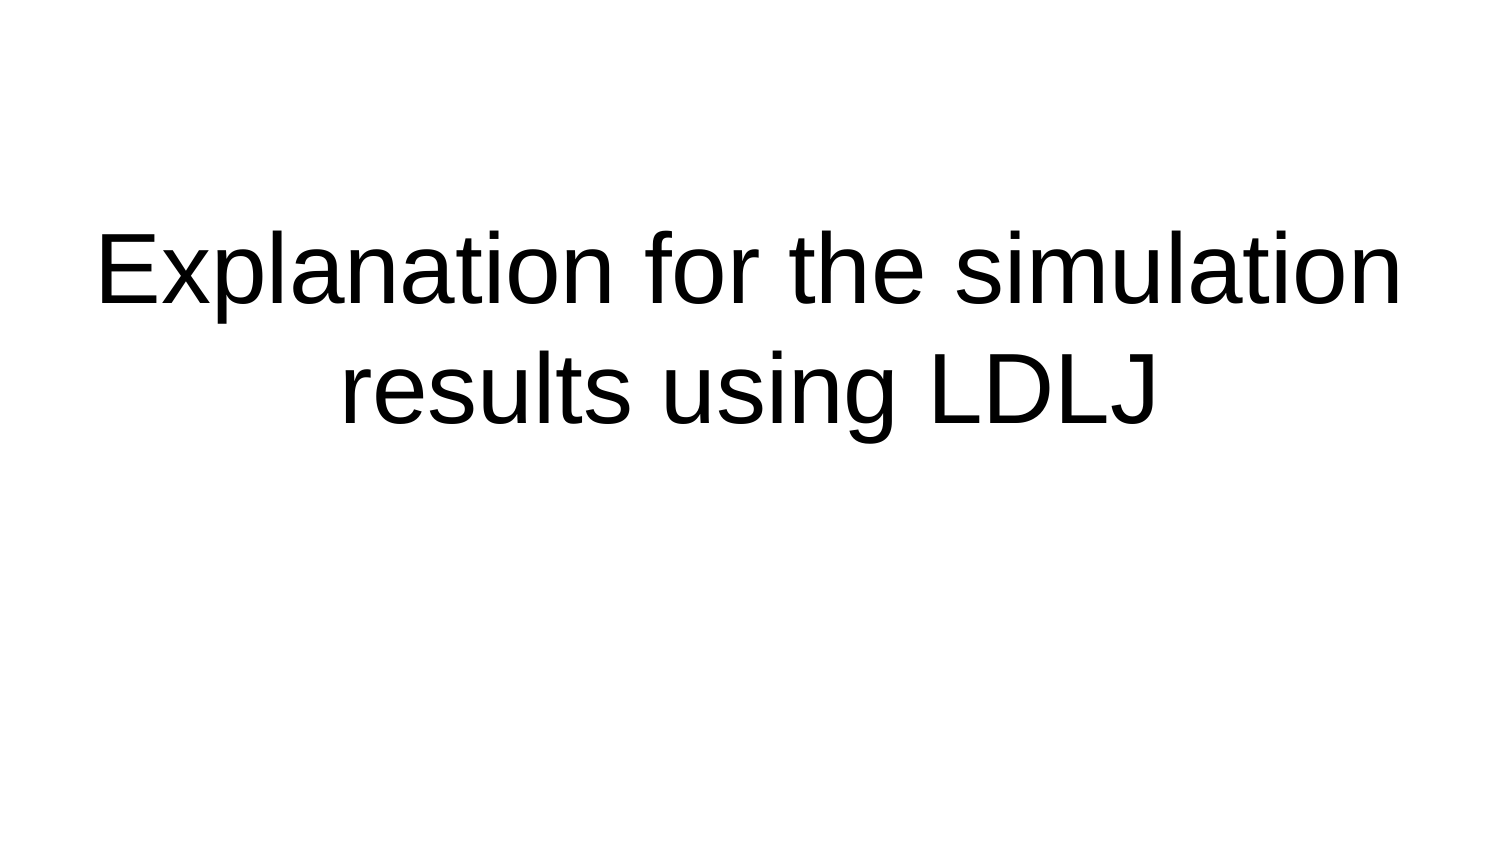

# Explanation for the simulation results using LDLJ